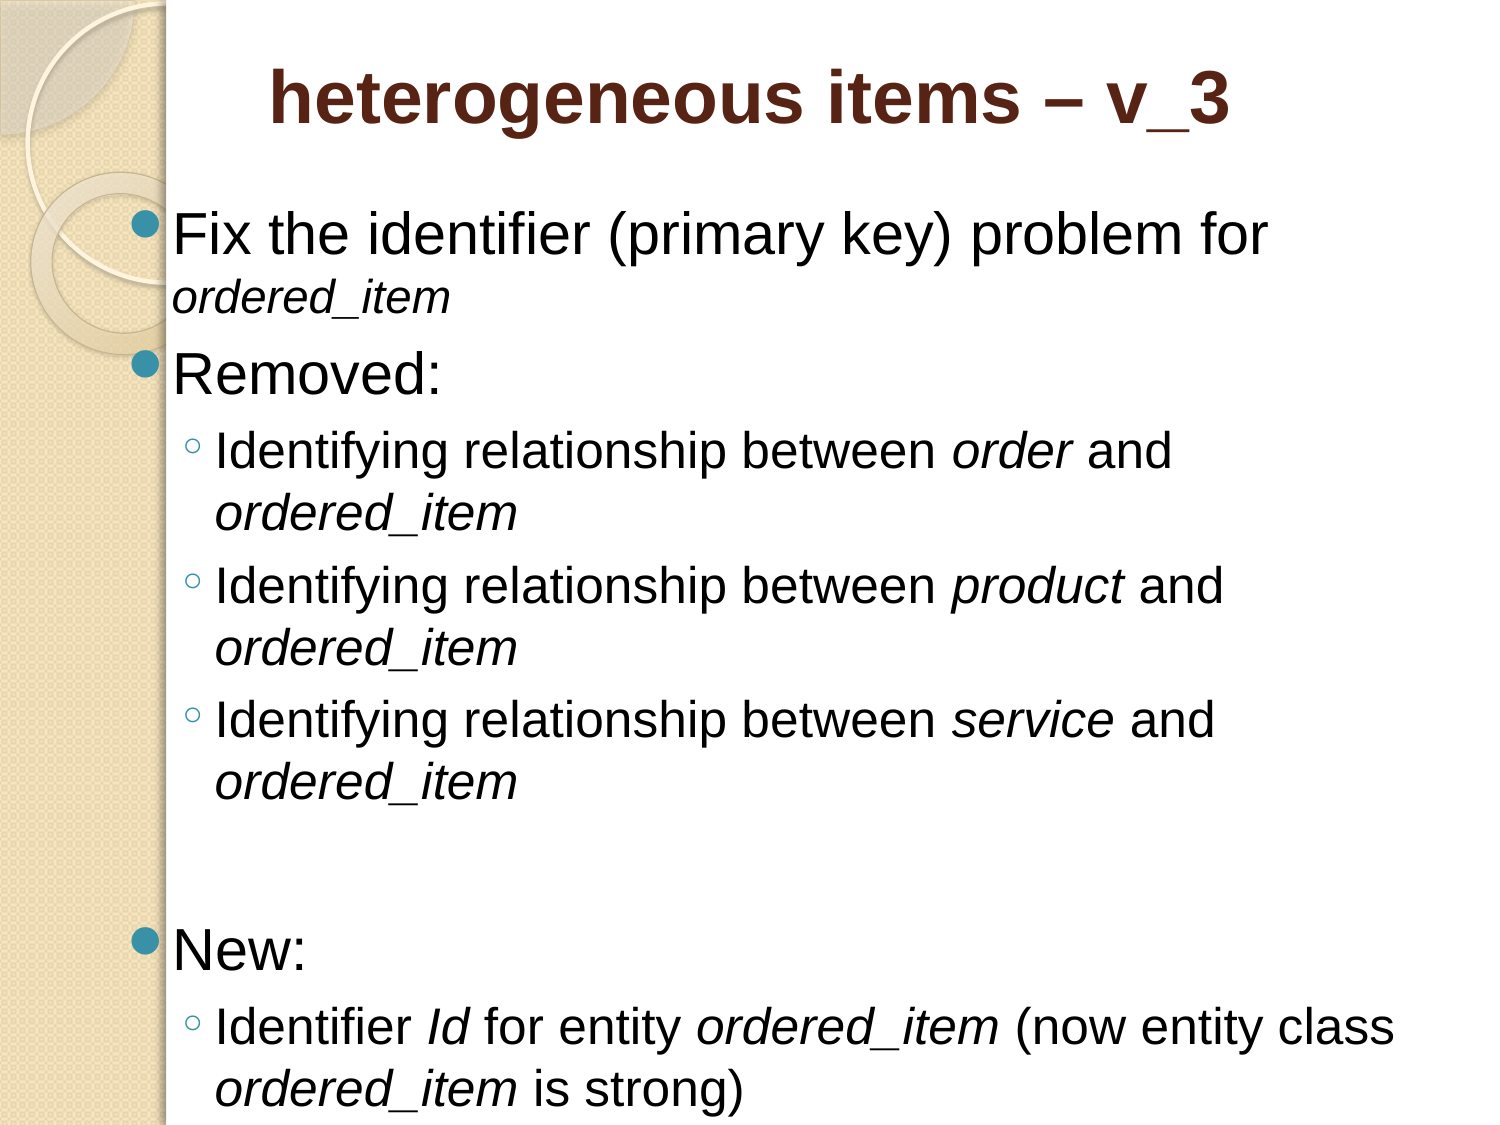

# heterogeneous items – v_3
Fix the identifier (primary key) problem for ordered_item
Removed:
Identifying relationship between order and ordered_item
Identifying relationship between product and ordered_item
Identifying relationship between service and ordered_item

New:
Identifier Id for entity ordered_item (now entity class ordered_item is strong)